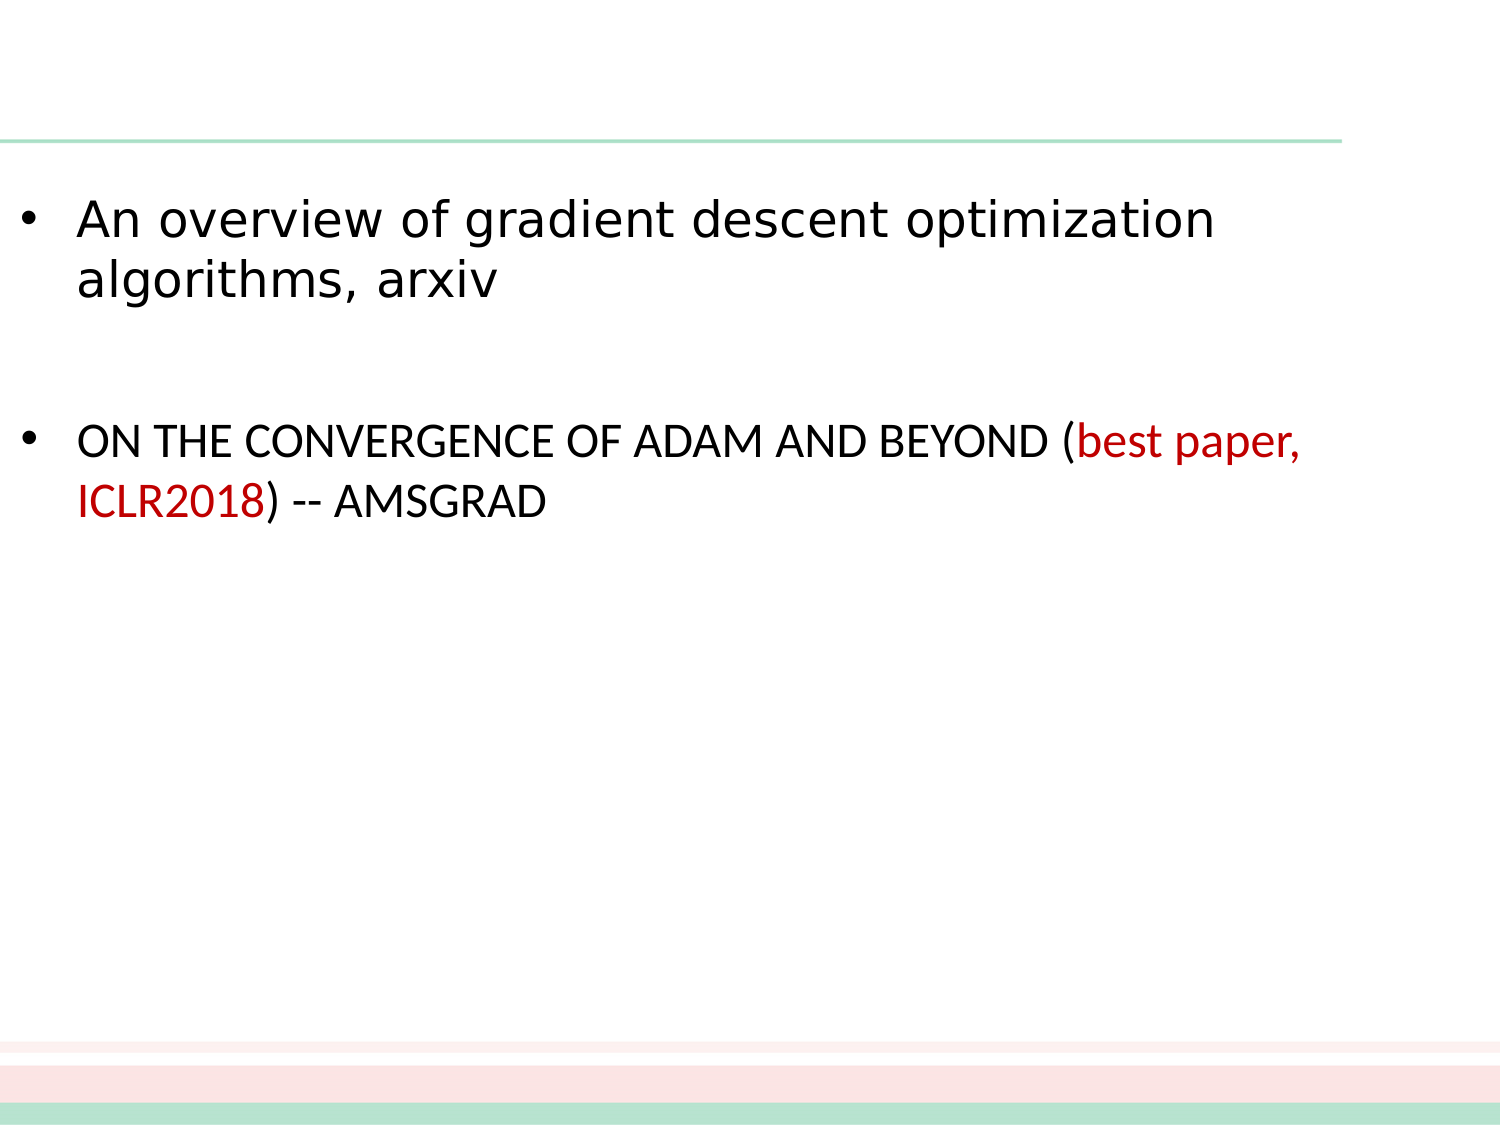

# An overview of gradient descent optimization algorithms, arxiv
ON THE CONVERGENCE OF ADAM AND BEYOND (best paper, ICLR2018) -- AMSGRAD